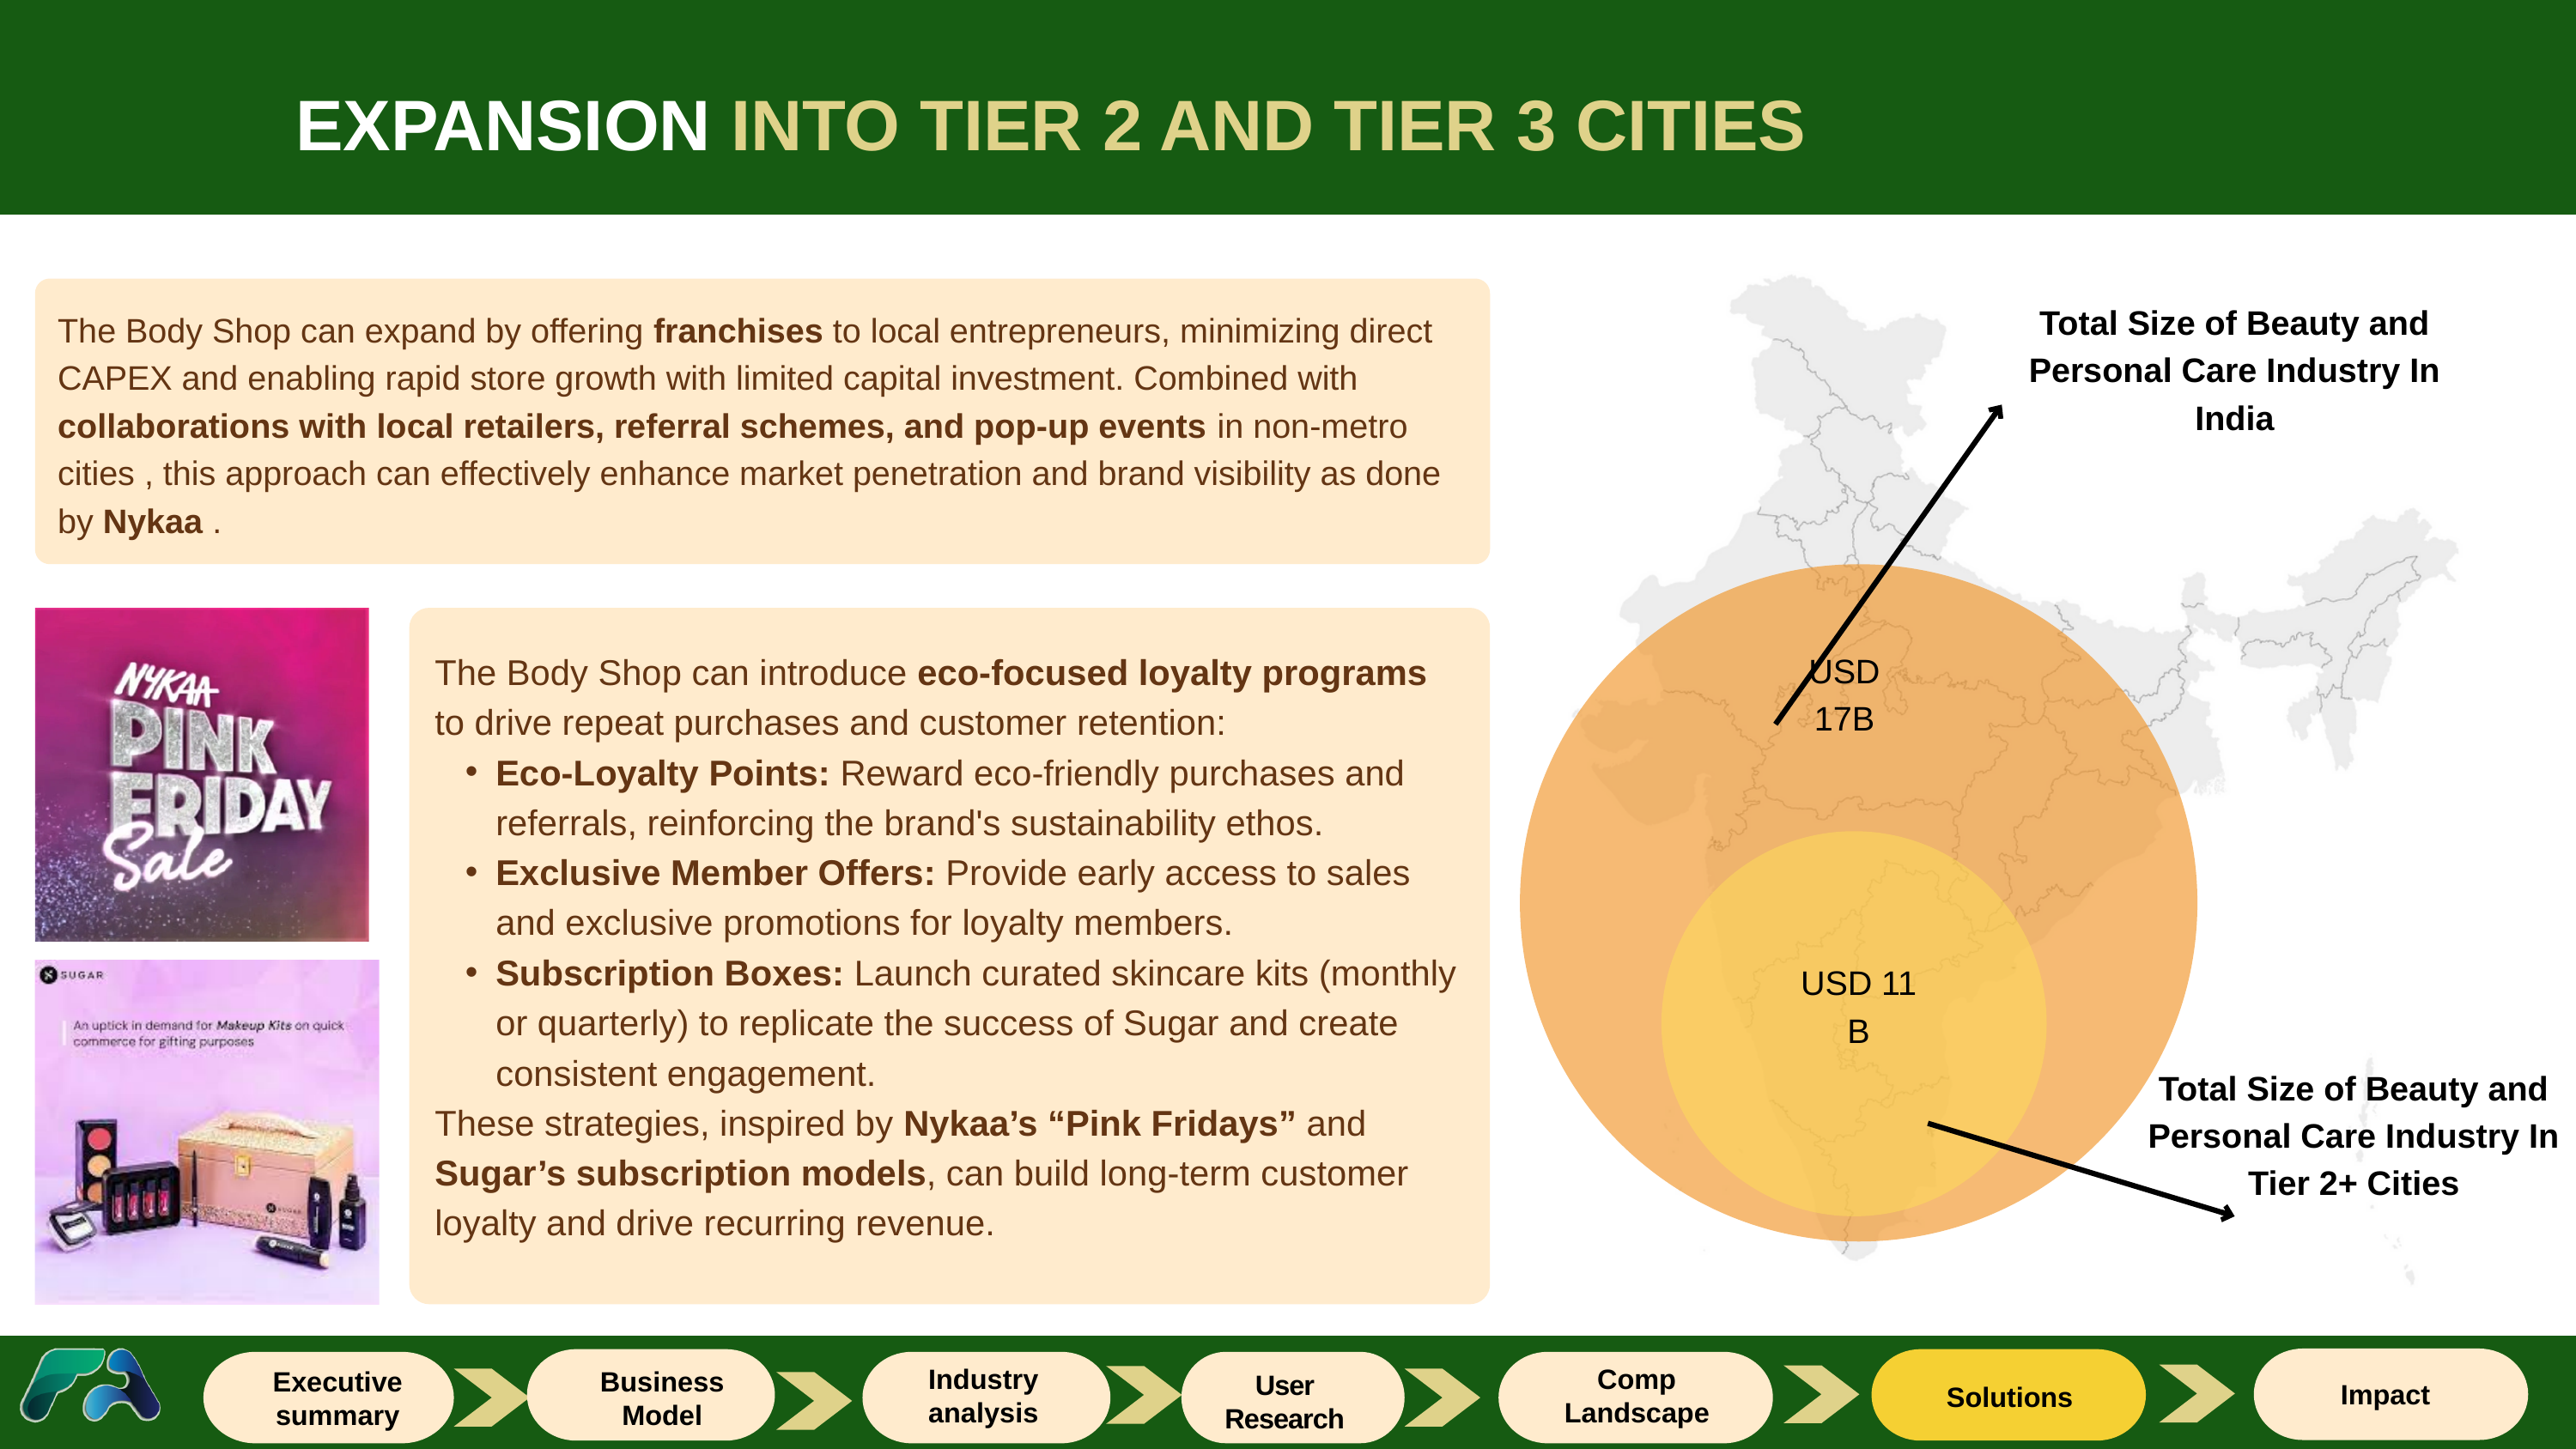

EXPANSION INTO TIER 2 AND TIER 3 CITIES

Total Size of Beauty and Personal Care Industry In India
The Body Shop can expand by offering franchises to local entrepreneurs, minimizing direct CAPEX and enabling rapid store growth with limited capital investment. Combined with collaborations with local retailers, referral schemes, and pop-up events in non-metro cities , this approach can effectively enhance market penetration and brand visibility as done by Nykaa .

The Body Shop can introduce eco-focused loyalty programs to drive repeat purchases and customer retention:
Eco-Loyalty Points: Reward eco-friendly purchases and referrals, reinforcing the brand's sustainability ethos.
Exclusive Member Offers: Provide early access to sales and exclusive promotions for loyalty members.
Subscription Boxes: Launch curated skincare kits (monthly or quarterly) to replicate the success of Sugar and create consistent engagement.
These strategies, inspired by Nykaa’s “Pink Fridays” and Sugar’s subscription models, can build long-term customer loyalty and drive recurring revenue.

USD 17B

USD 11 B

Total Size of Beauty and Personal Care Industry In Tier 2+ Cities

Comp Landscape
Industry
analysis
Executive summary
Business Model

User Research

Impact
Solutions